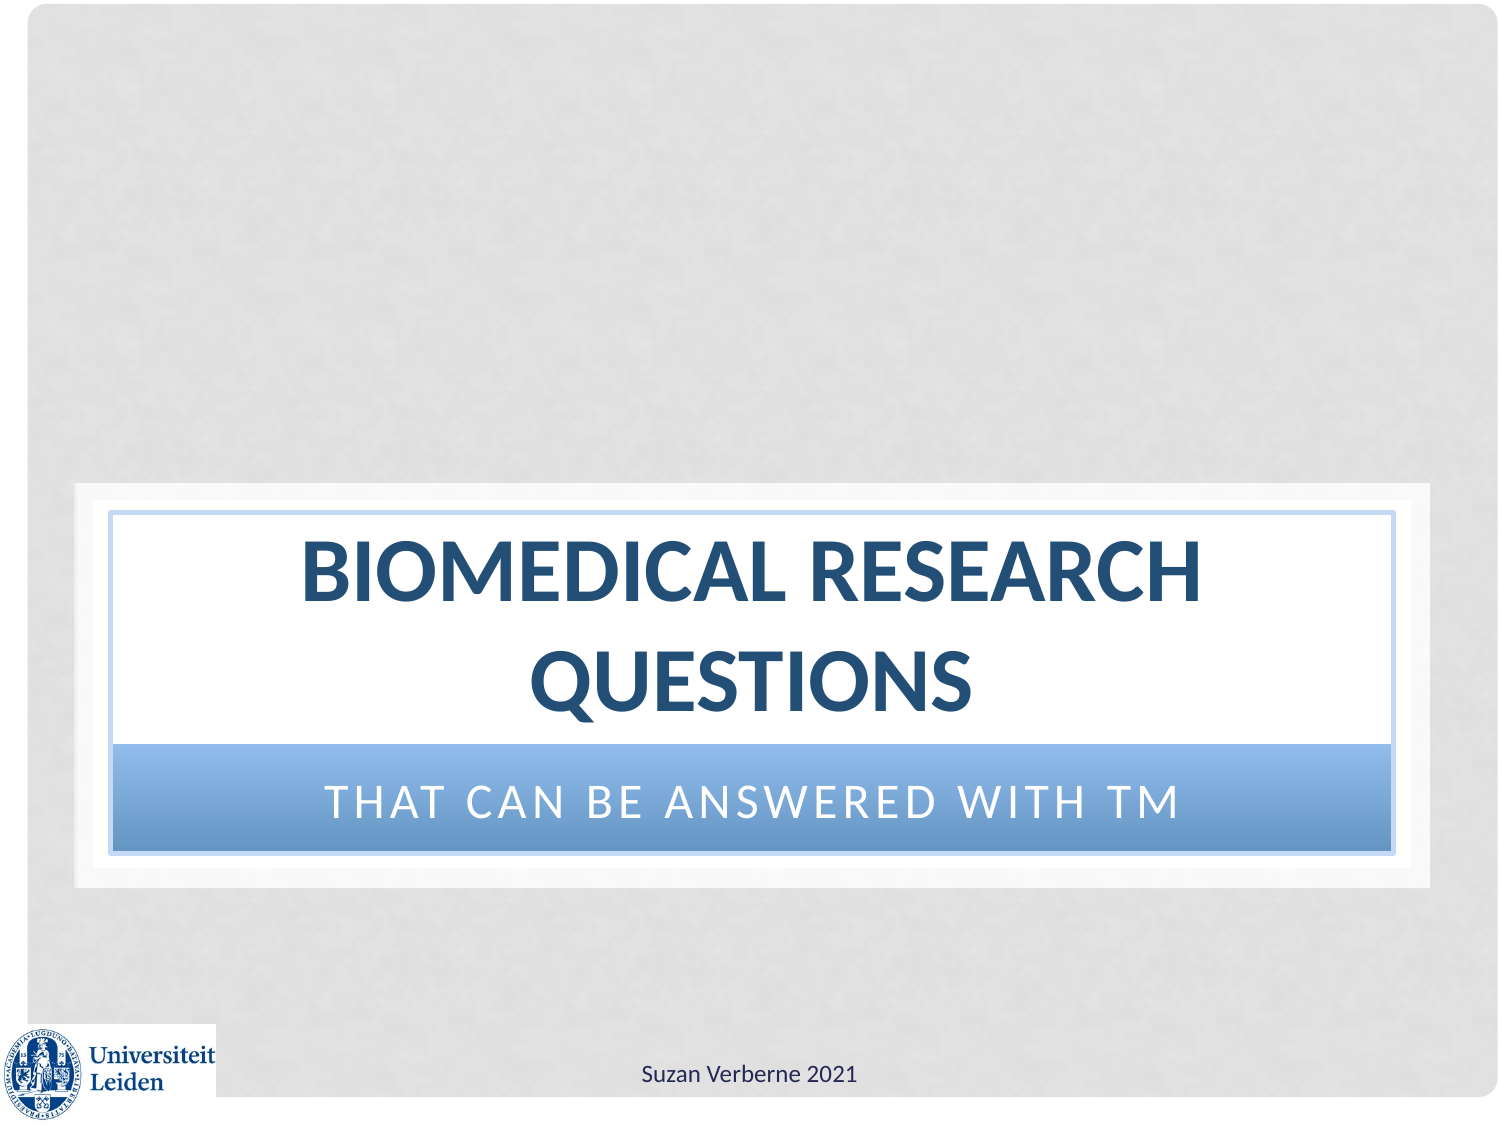

# Biomedical research questions
that can be answered with TM
Suzan Verberne 2021